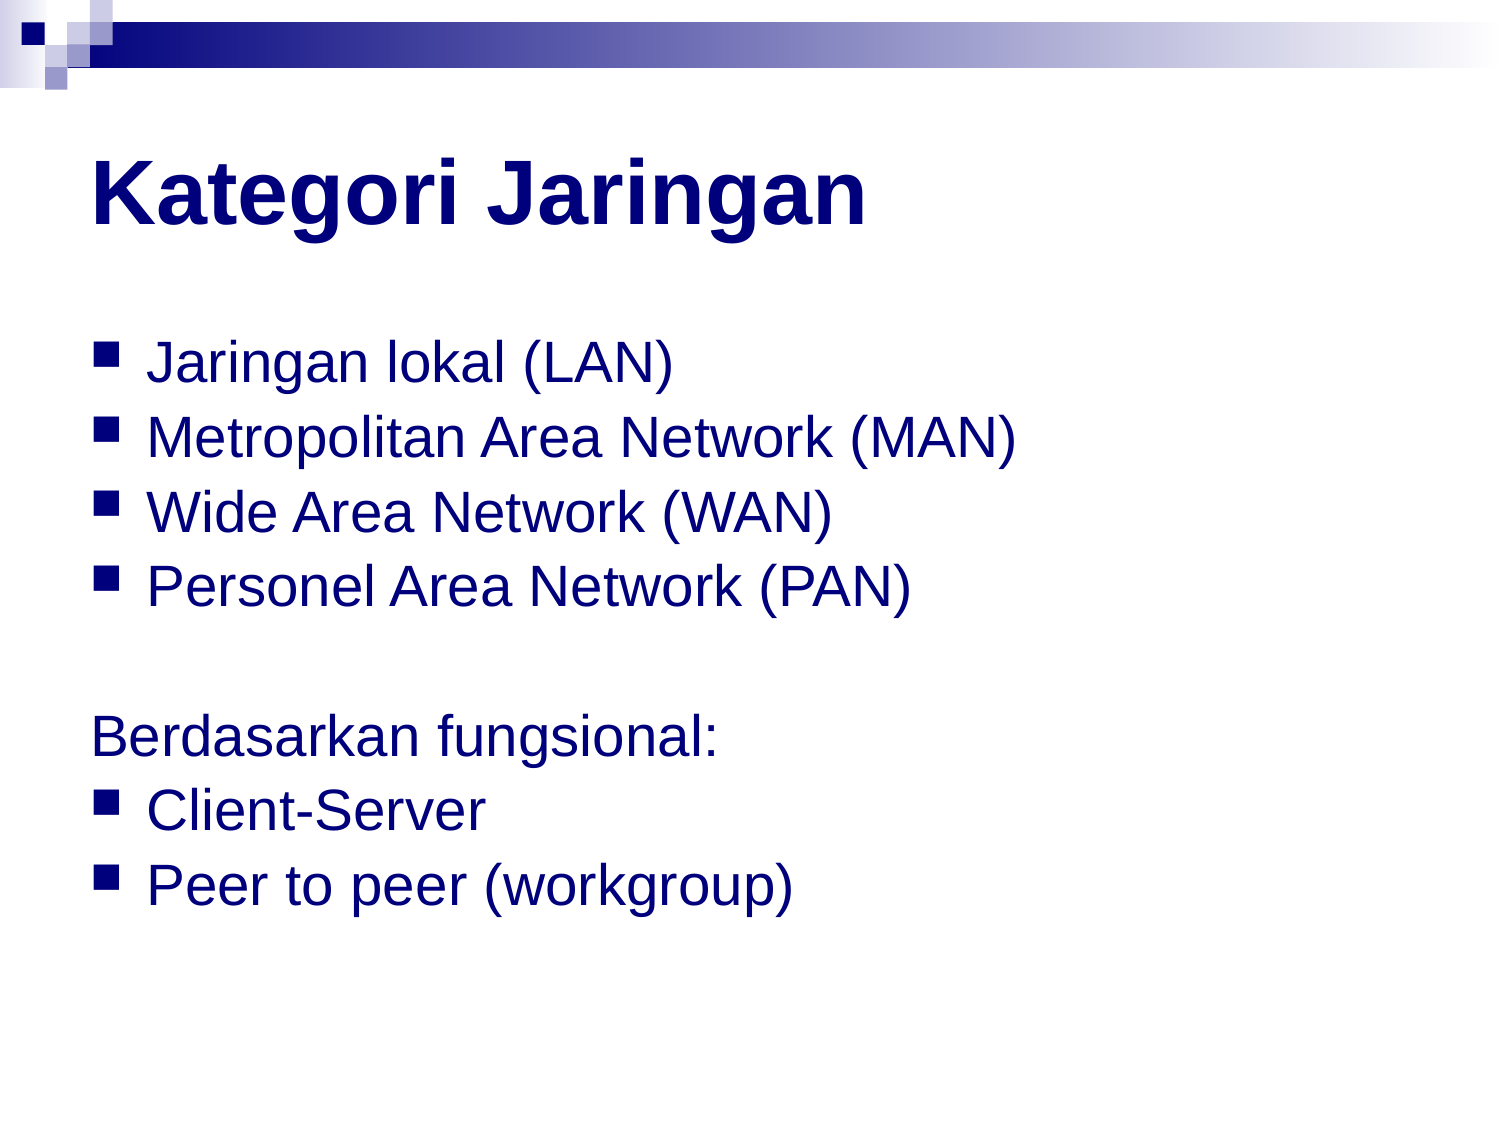

# Kategori Jaringan
Jaringan lokal (LAN)
Metropolitan Area Network (MAN)
Wide Area Network (WAN)
Personel Area Network (PAN)

Berdasarkan fungsional:
Client-Server
Peer to peer (workgroup)